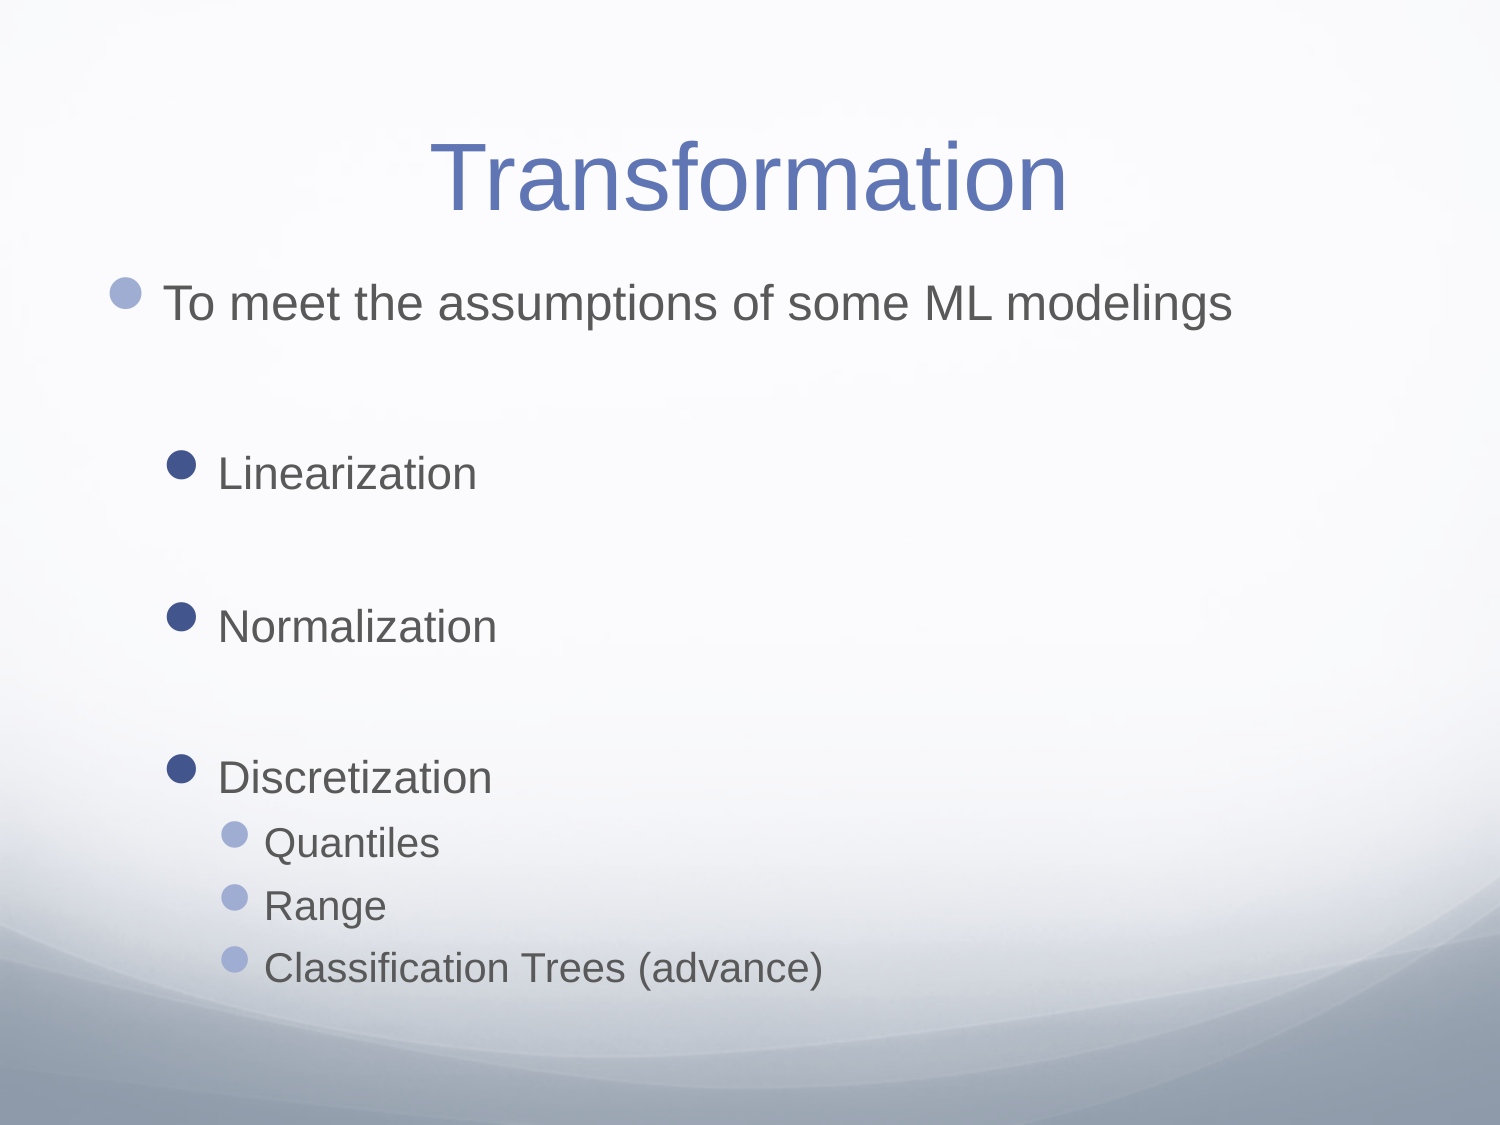

# Transformation
To meet the assumptions of some ML modelings

Linearization

Normalization

Discretization
Quantiles
Range
Classification Trees (advance)